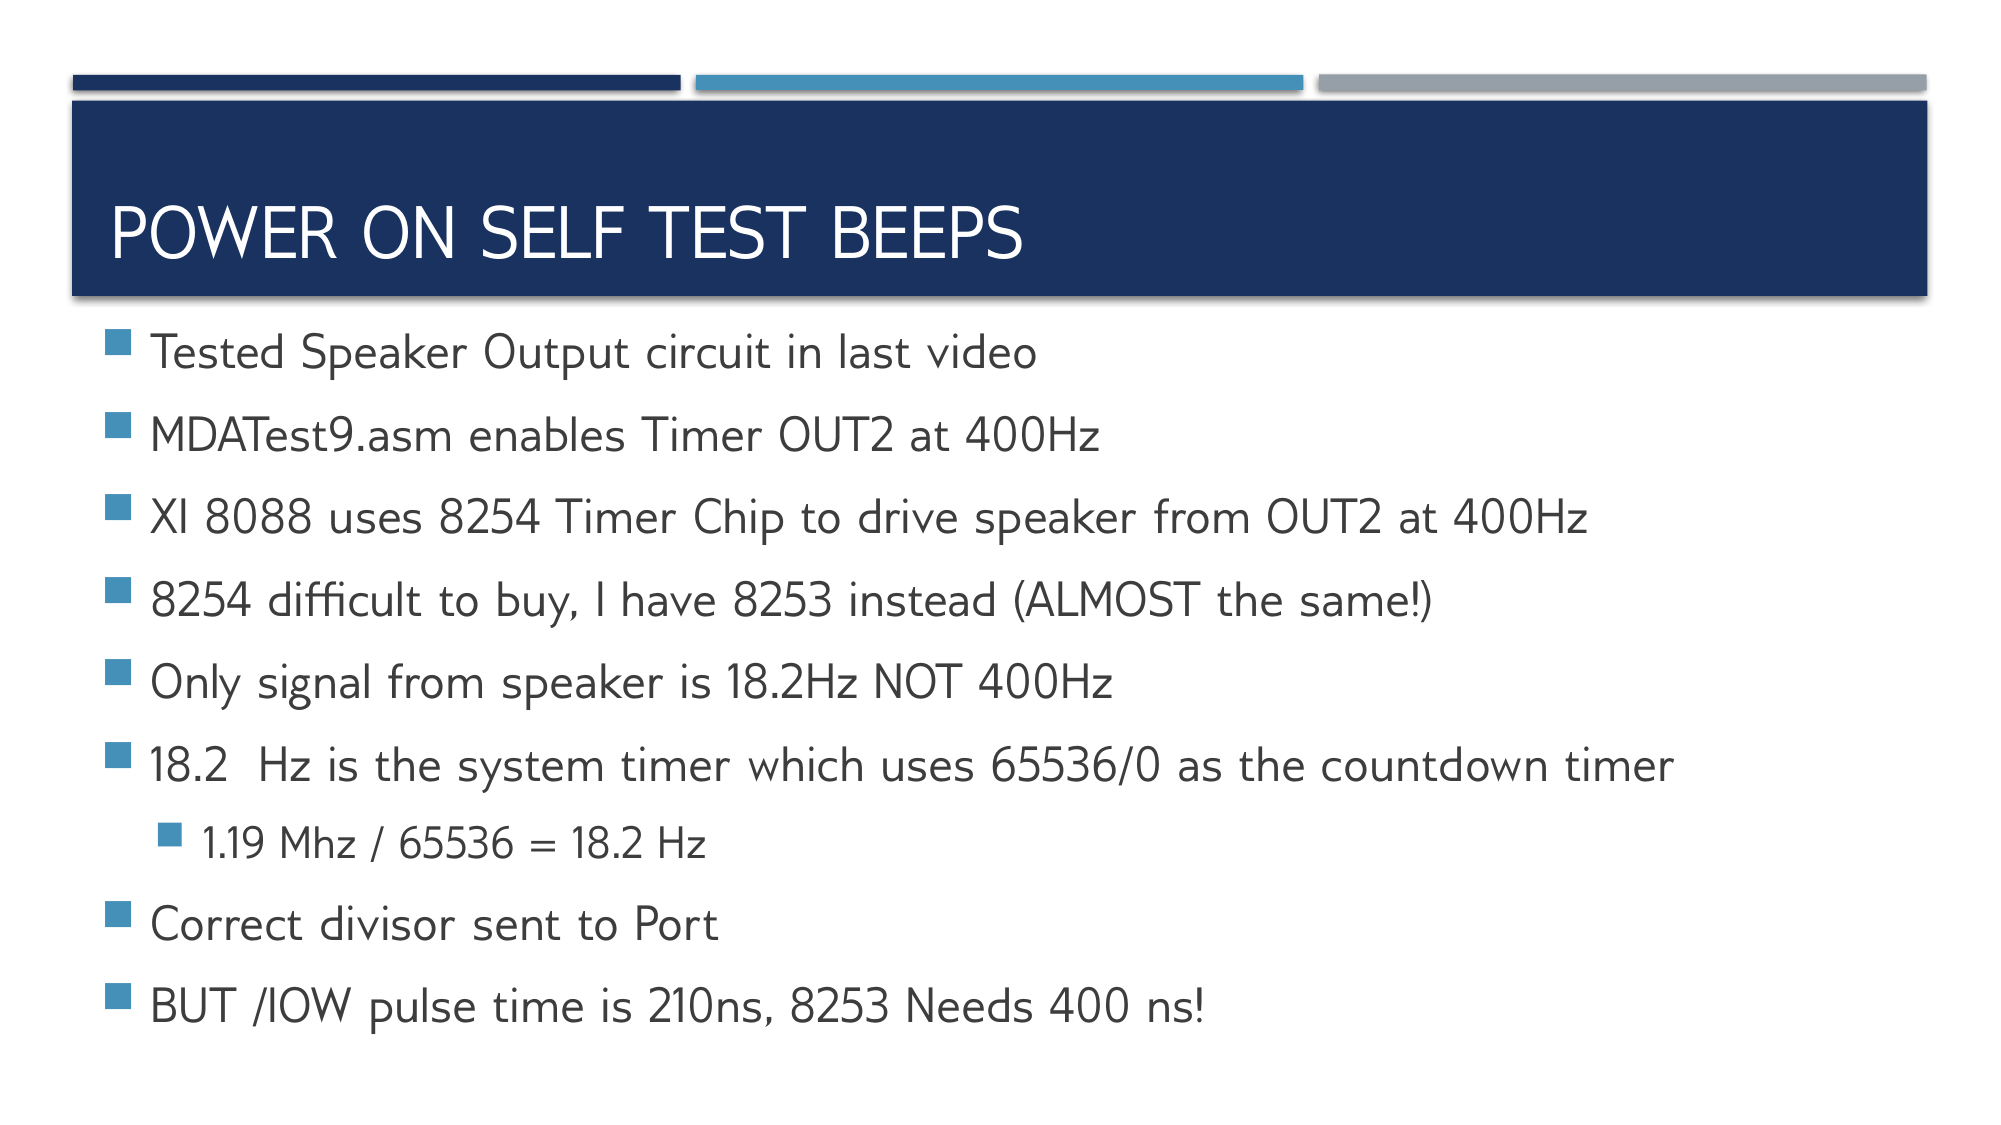

# POWER ON SELF TEST BEEPS
Tested Speaker Output circuit in last video
MDATest9.asm enables Timer OUT2 at 400Hz
XI 8088 uses 8254 Timer Chip to drive speaker from OUT2 at 400Hz
8254 difficult to buy, I have 8253 instead (ALMOST the same!)
Only signal from speaker is 18.2Hz NOT 400Hz
18.2  Hz is the system timer which uses 65536/0 as the countdown timer
1.19 Mhz / 65536 = 18.2 Hz
Correct divisor sent to Port
BUT /IOW pulse time is 210ns, 8253 Needs 400 ns!